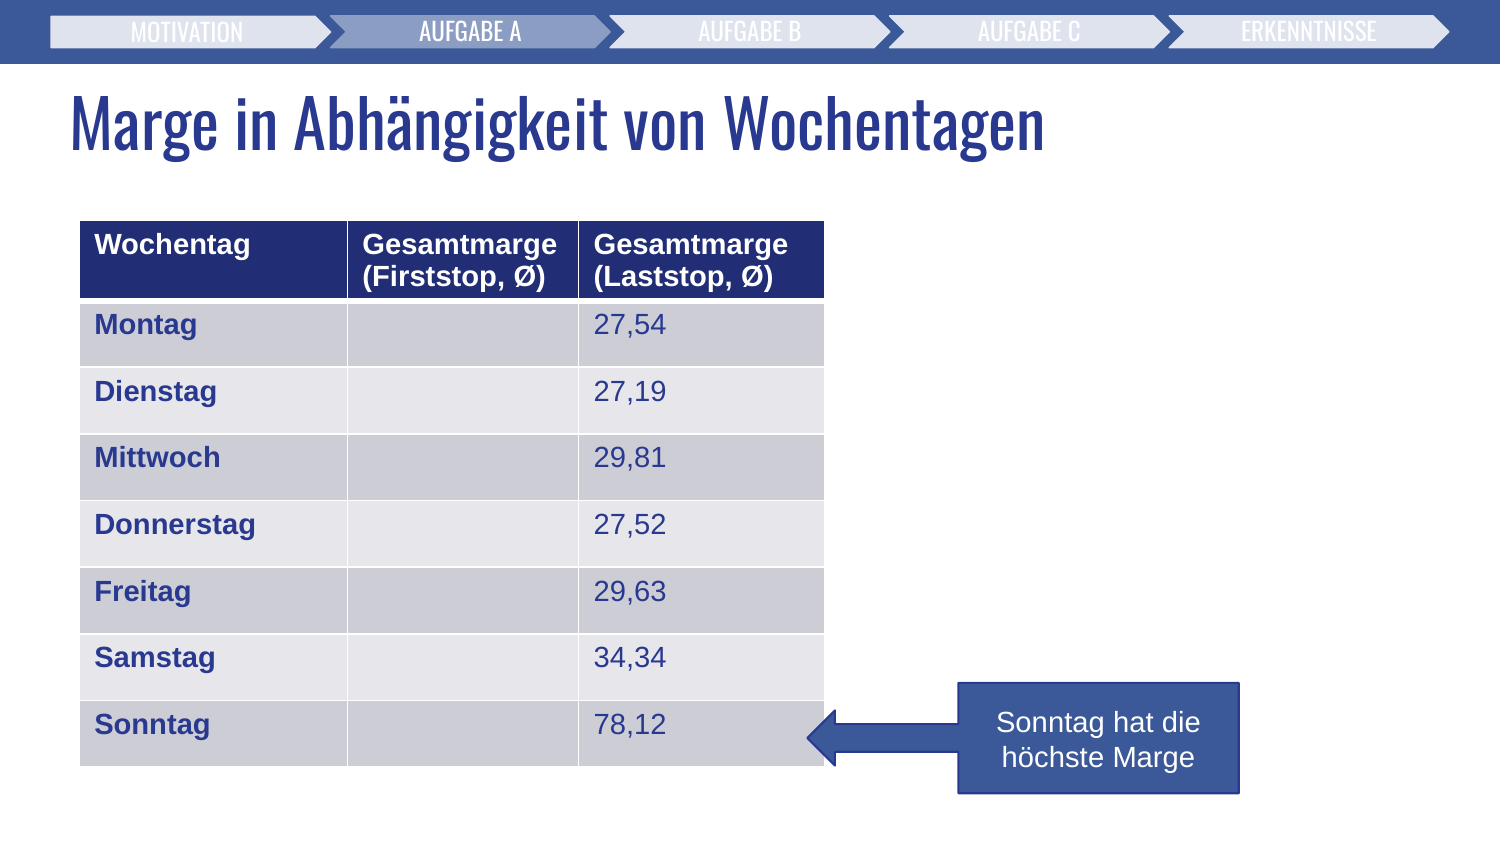

AUFGABE A
AUFGABE B
ERKENNTNISSE
AUFGABE C
MOTIVATION
# Marge in Abhängigkeit von Wochentagen
| Wochentag | Gesamtmarge (Firststop, Ø) | Gesamtmarge (Laststop, Ø) |
| --- | --- | --- |
| Montag |  | 27,54 |
| Dienstag |  | 27,19 |
| Mittwoch |  | 29,81 |
| Donnerstag |  | 27,52 |
| Freitag |  | 29,63 |
| Samstag |  | 34,34 |
| Sonntag |  | 78,12 |

Sonntag hat die höchste Marge